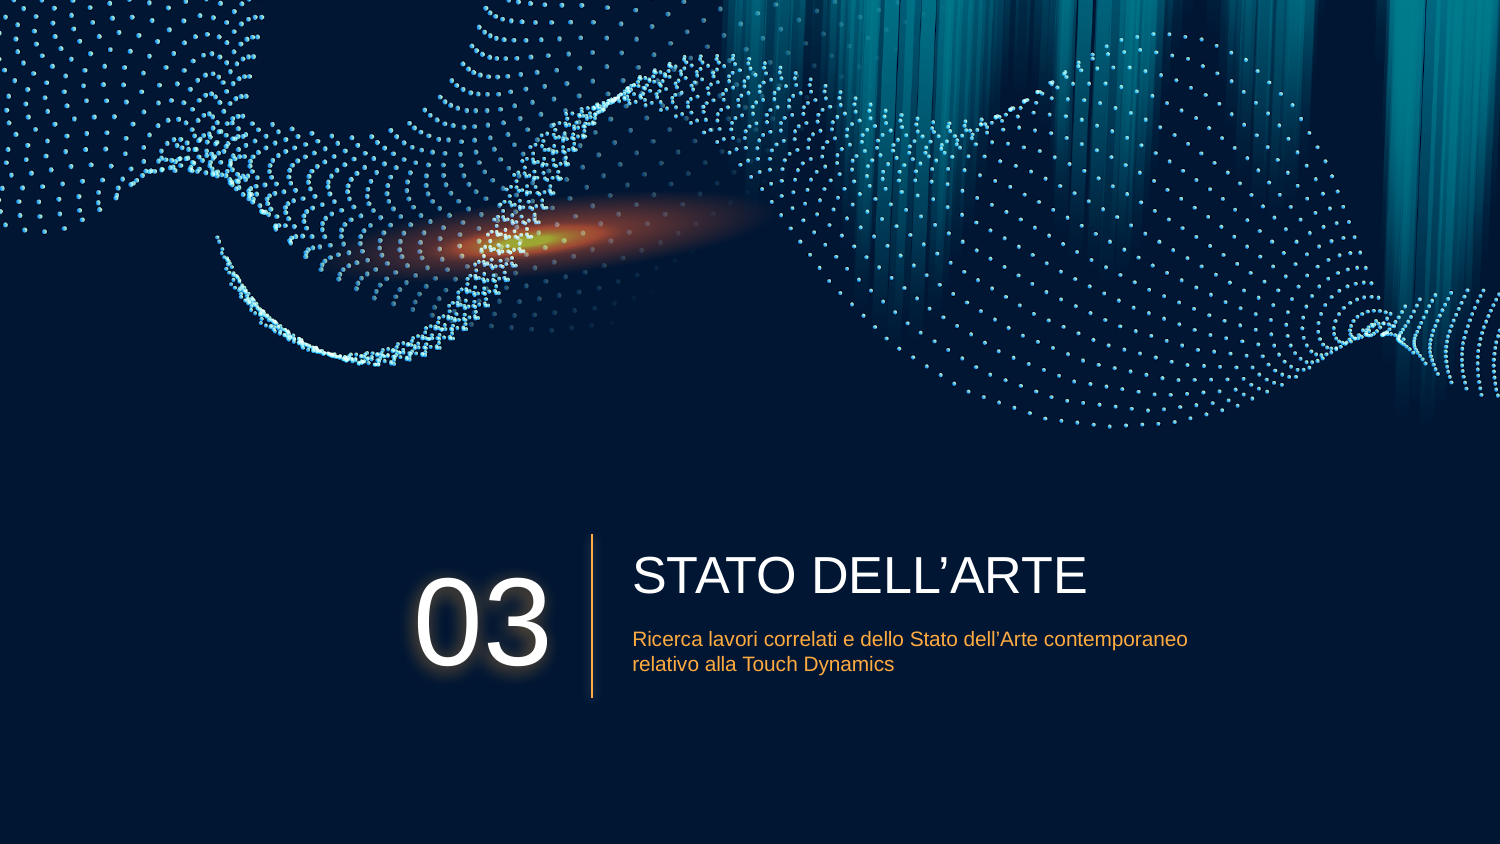

# STATO DELL’ARTE
03
Ricerca lavori correlati e dello Stato dell’Arte contemporaneo relativo alla Touch Dynamics